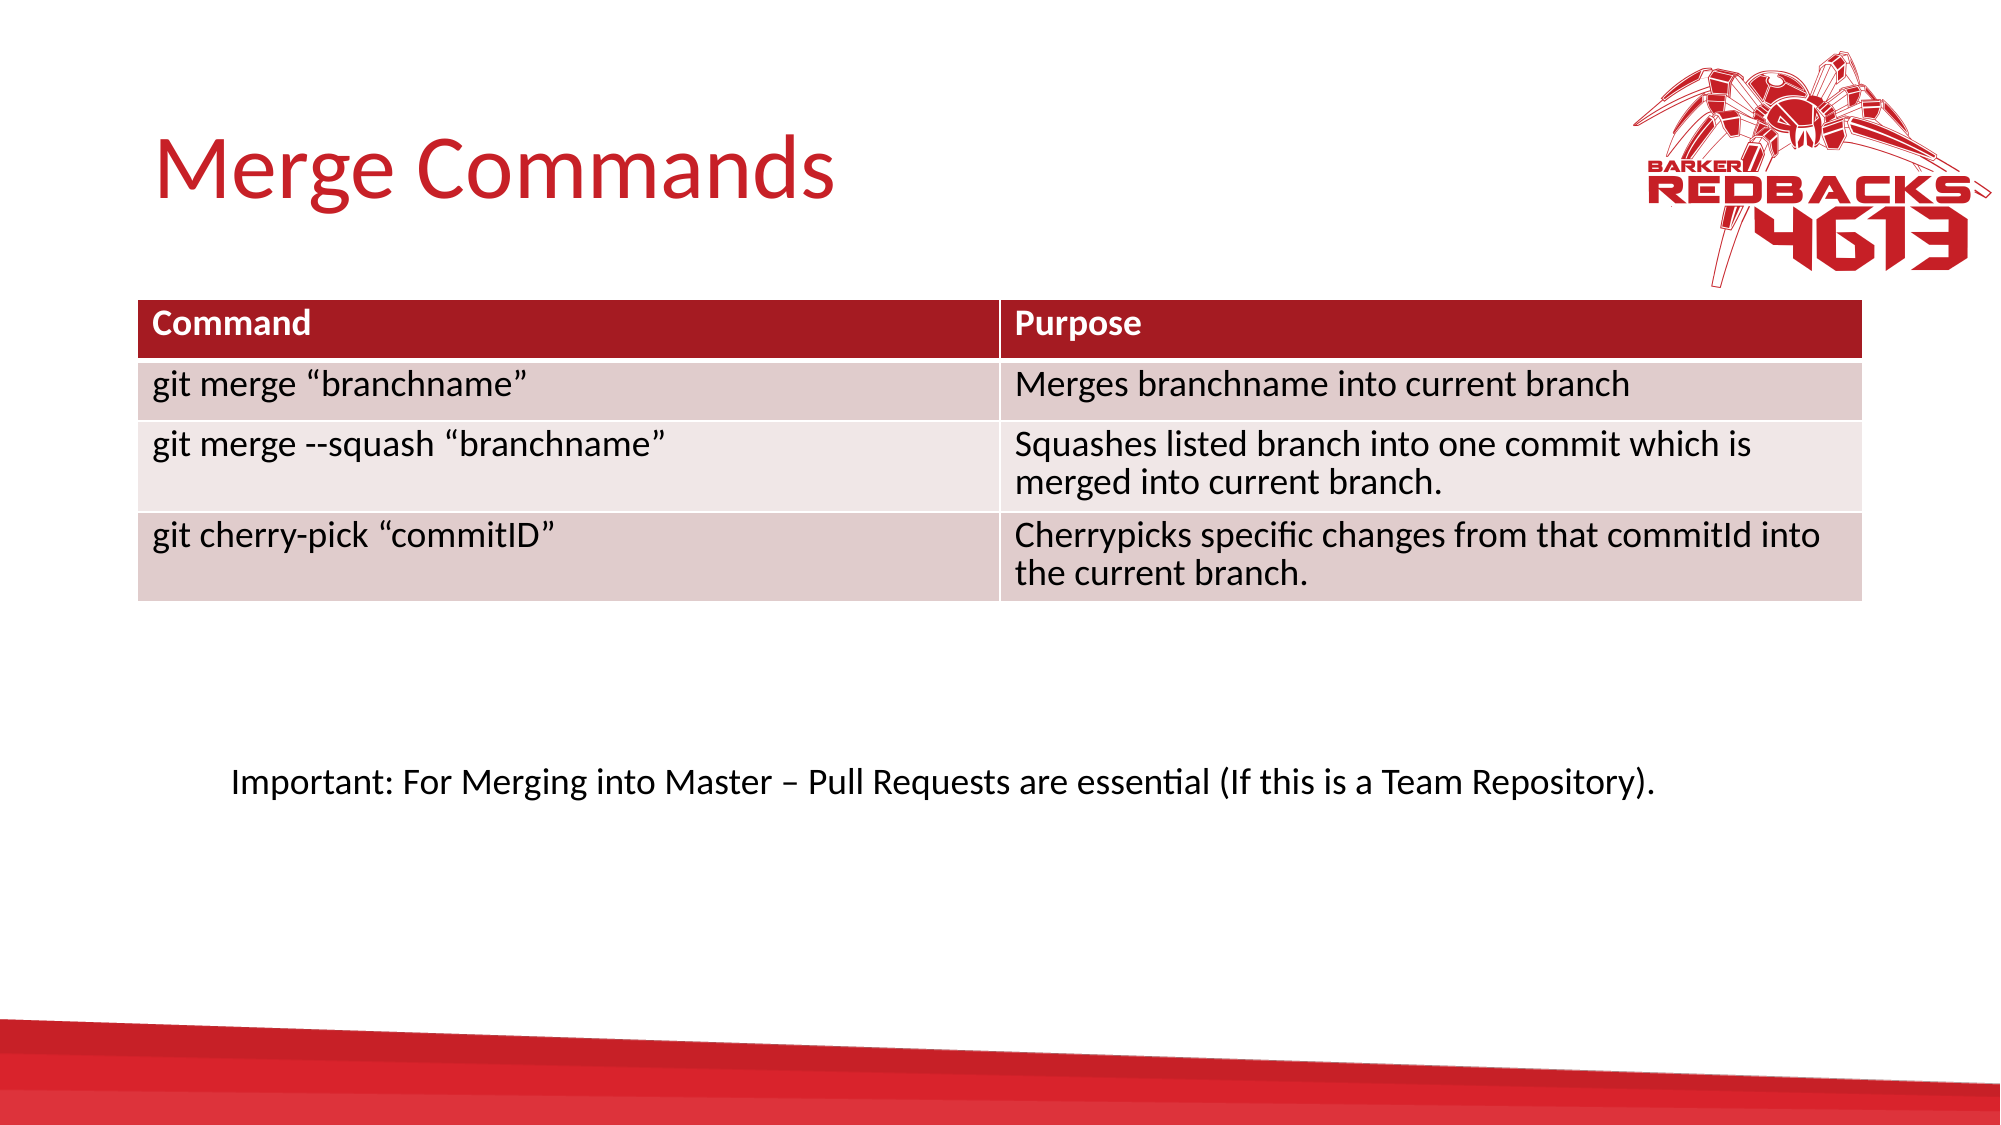

# Merge Commands
| Command | Purpose |
| --- | --- |
| git merge “branchname” | Merges branchname into current branch |
| git merge --squash “branchname” | Squashes listed branch into one commit which is merged into current branch. |
| git cherry-pick “commitID” | Cherrypicks specific changes from that commitId into the current branch. |
Important: For Merging into Master – Pull Requests are essential (If this is a Team Repository).